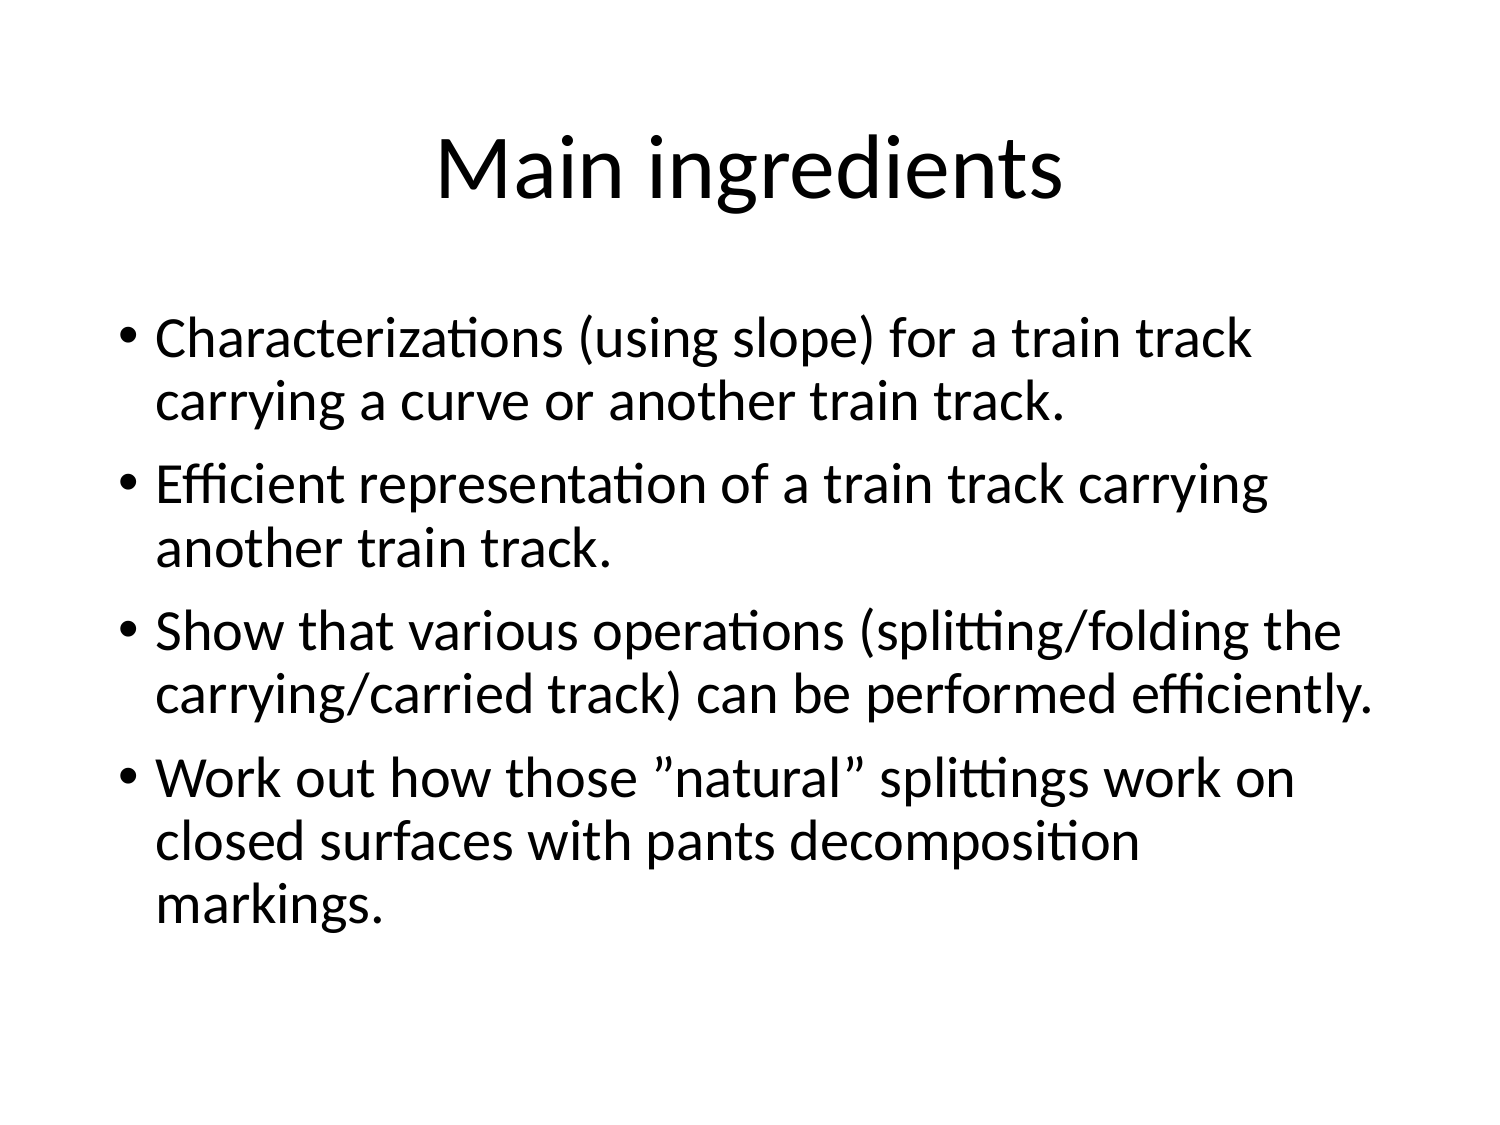

# Main ingredients
Characterizations (using slope) for a train track carrying a curve or another train track.
Efficient representation of a train track carrying another train track.
Show that various operations (splitting/folding the carrying/carried track) can be performed efficiently.
Work out how those ”natural” splittings work on closed surfaces with pants decomposition markings.